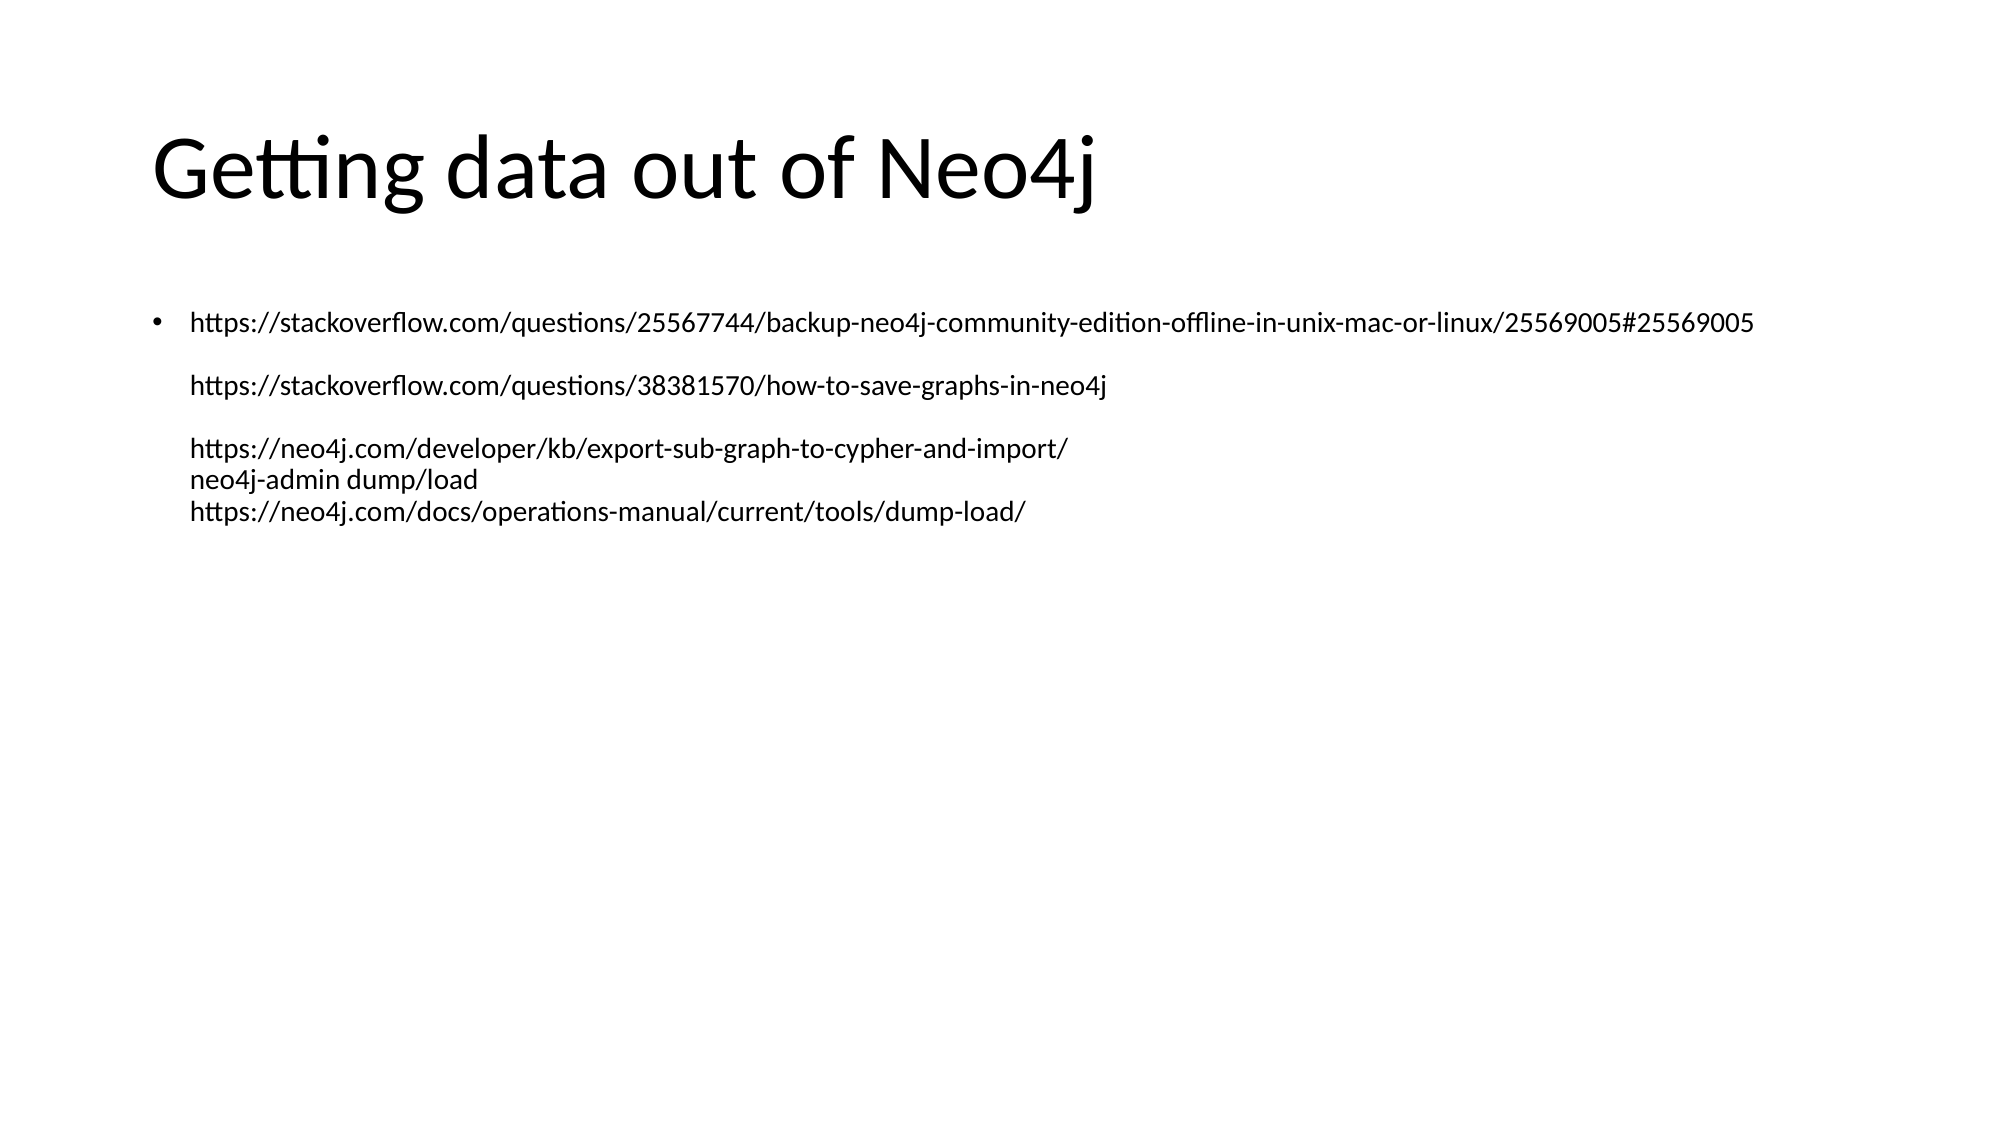

# Getting data out of Neo4j
https://stackoverflow.com/questions/25567744/backup-neo4j-community-edition-offline-in-unix-mac-or-linux/25569005#25569005
https://stackoverflow.com/questions/38381570/how-to-save-graphs-in-neo4j
https://neo4j.com/developer/kb/export-sub-graph-to-cypher-and-import/
neo4j-admin dump/load
https://neo4j.com/docs/operations-manual/current/tools/dump-load/